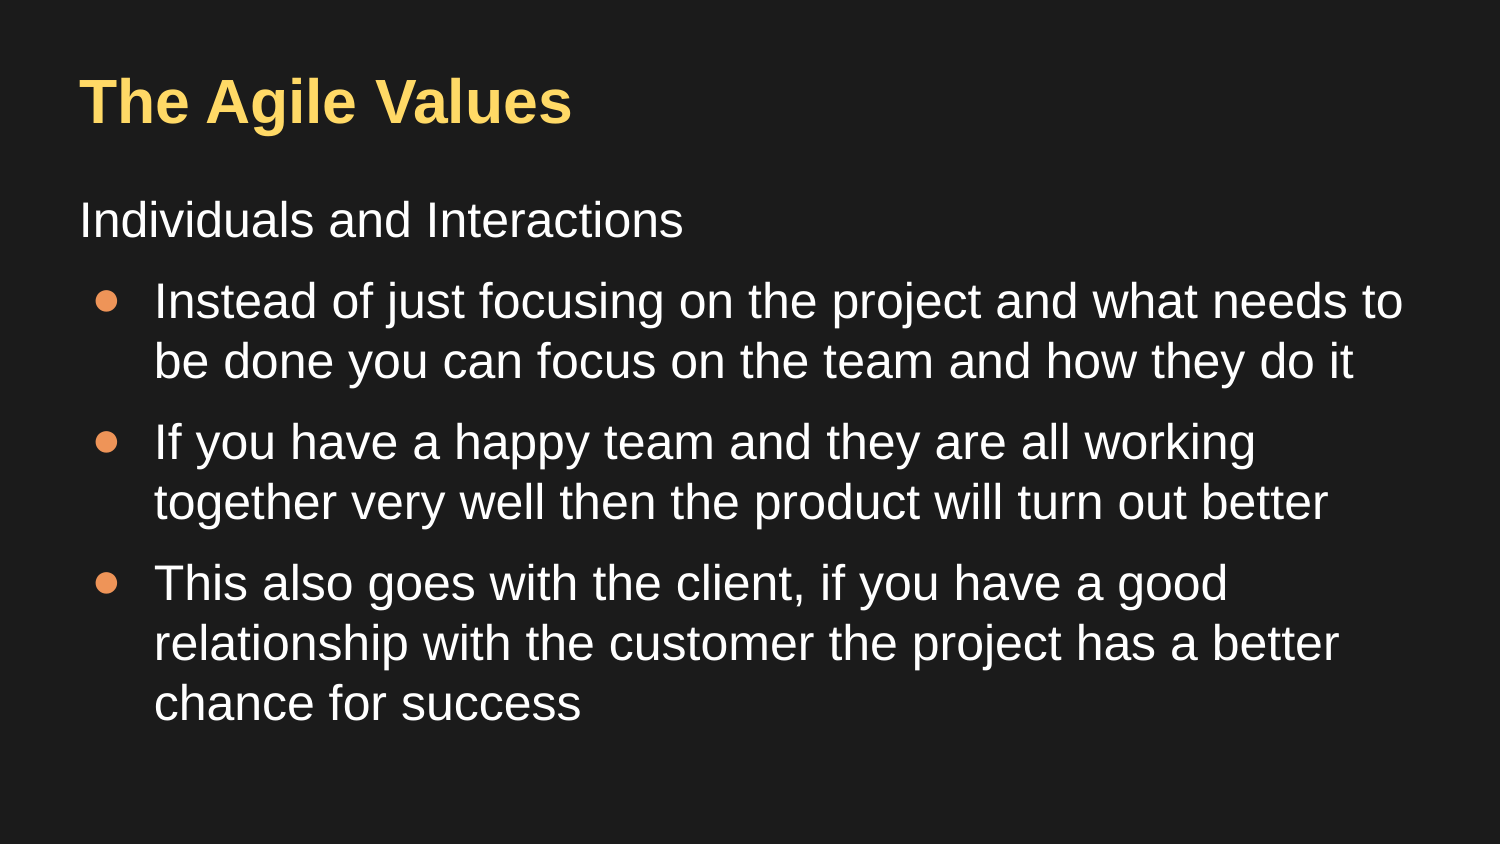

# The Agile Values
Individuals and Interactions
Instead of just focusing on the project and what needs to be done you can focus on the team and how they do it
If you have a happy team and they are all working together very well then the product will turn out better
This also goes with the client, if you have a good relationship with the customer the project has a better chance for success